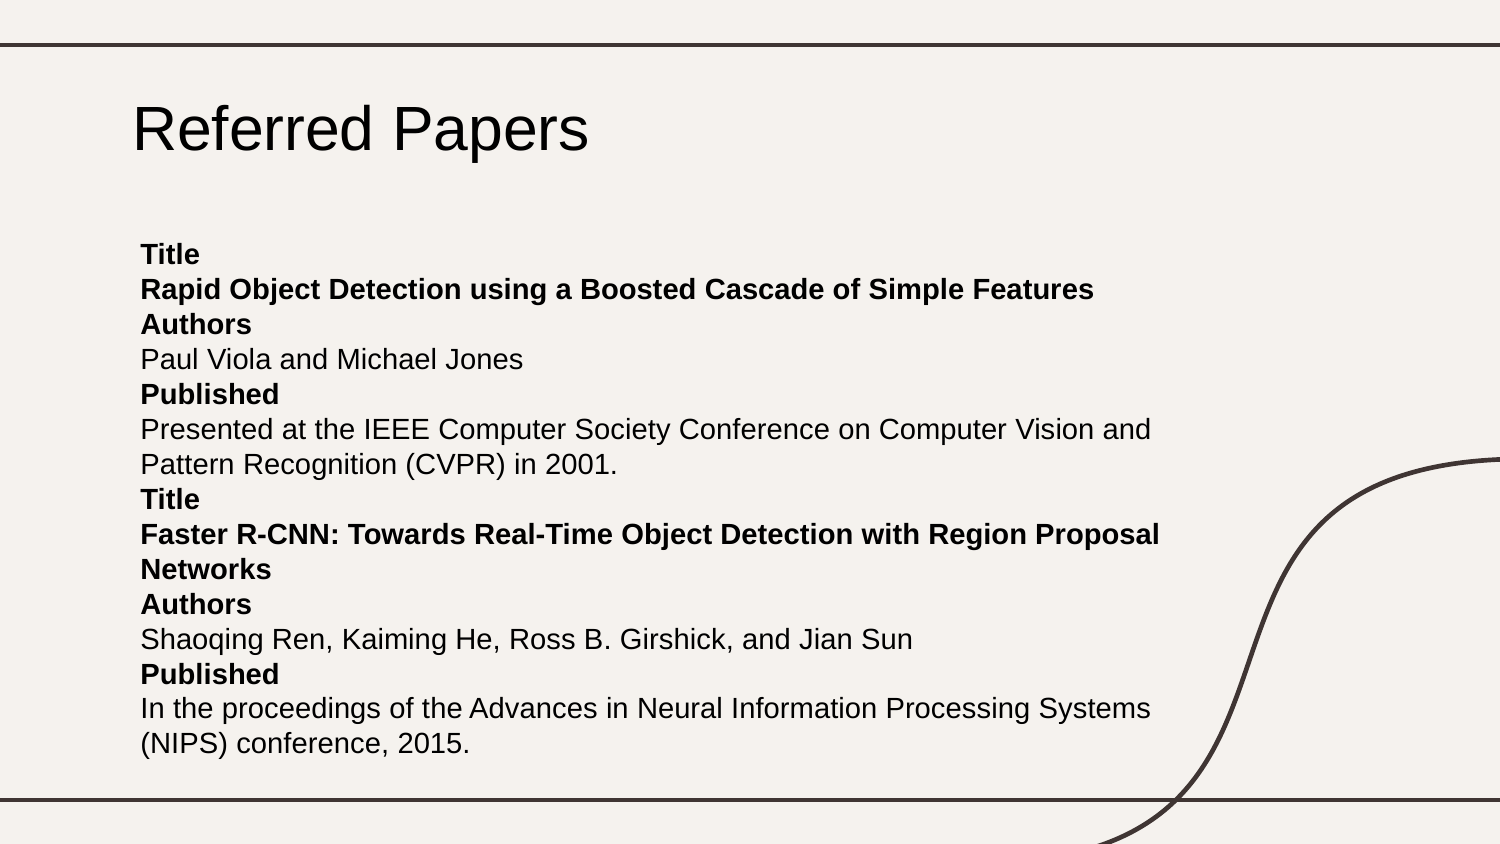

# Referred Papers
Title
Rapid Object Detection using a Boosted Cascade of Simple Features
Authors
Paul Viola and Michael Jones
Published
Presented at the IEEE Computer Society Conference on Computer Vision and Pattern Recognition (CVPR) in 2001.
Title
Faster R-CNN: Towards Real-Time Object Detection with Region Proposal Networks
Authors
Shaoqing Ren, Kaiming He, Ross B. Girshick, and Jian Sun
Published
In the proceedings of the Advances in Neural Information Processing Systems (NIPS) conference, 2015.